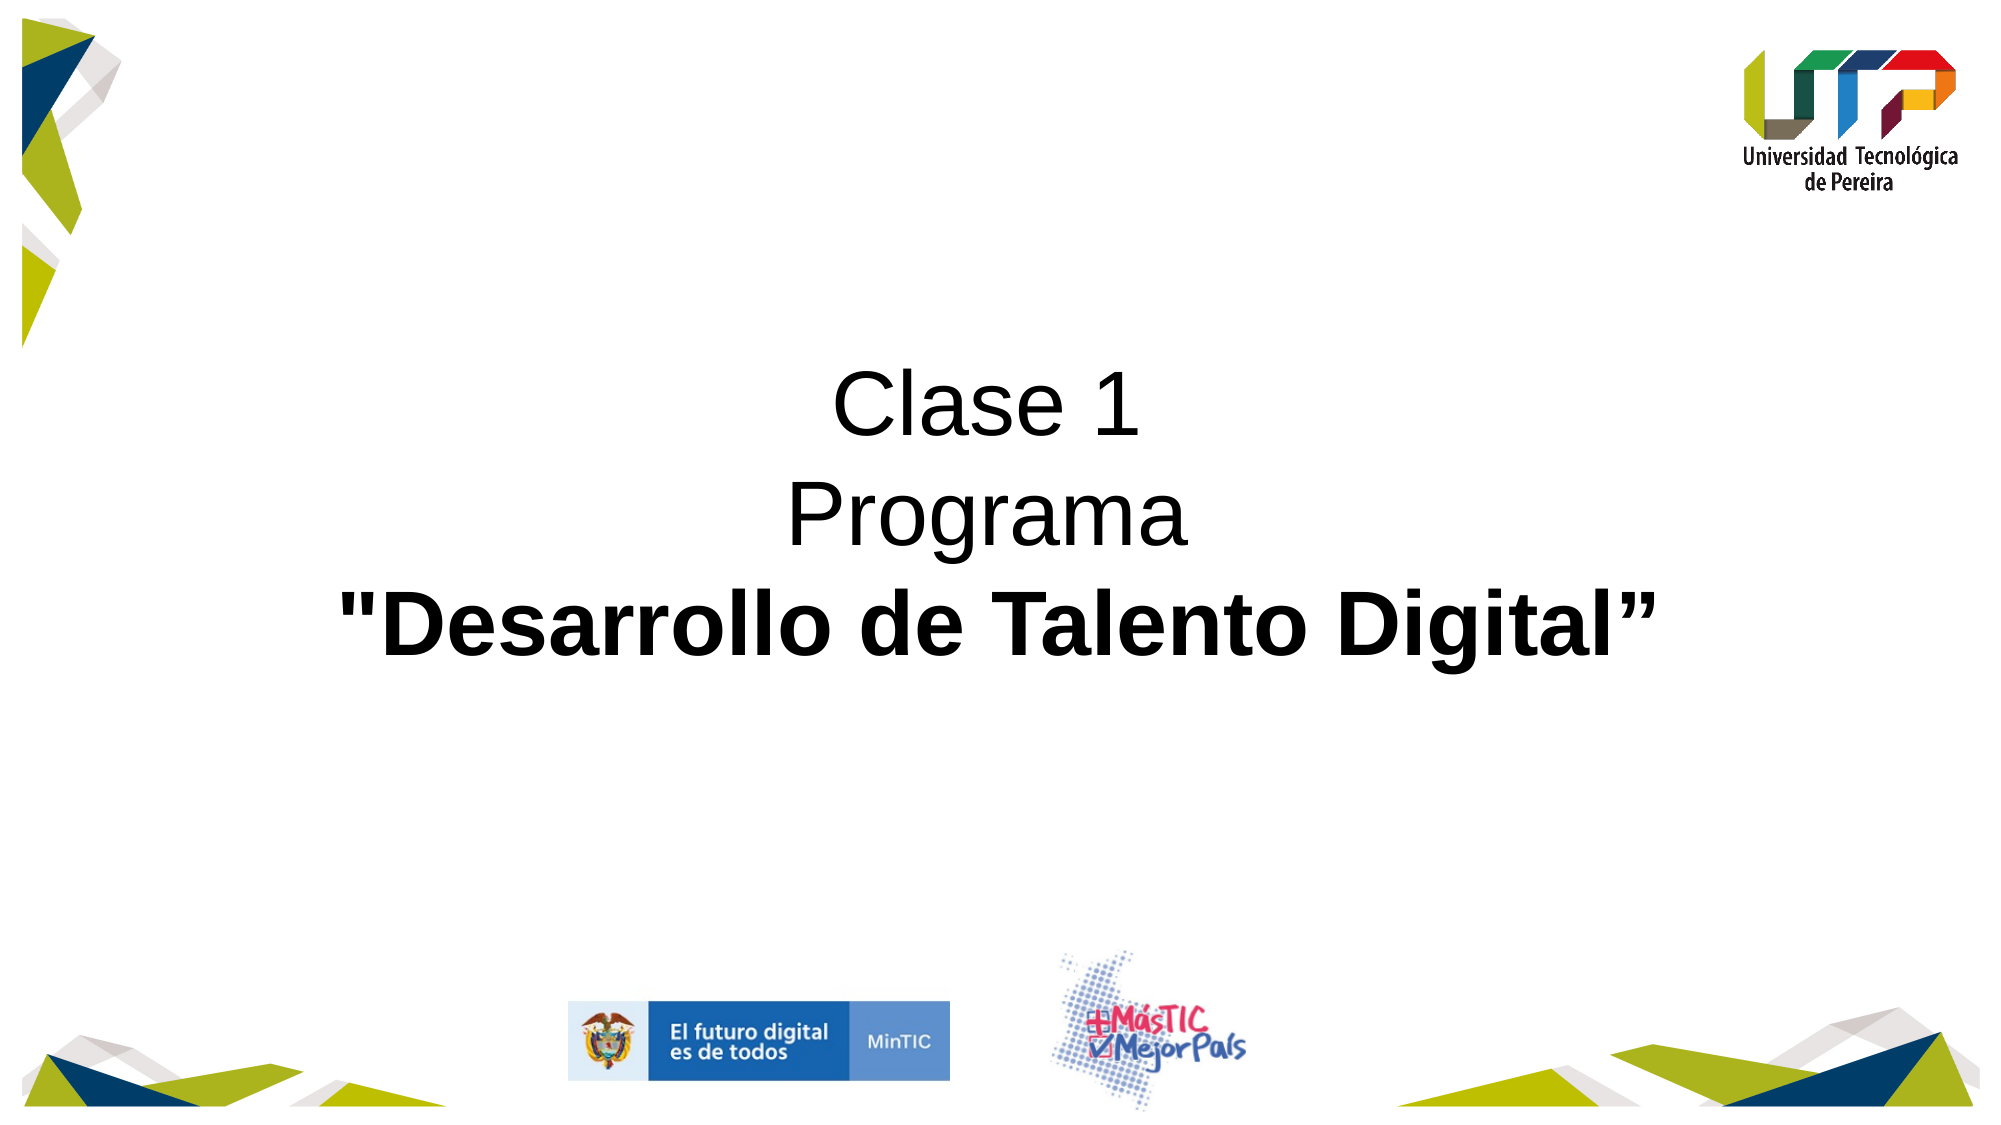

# Clase 1 Programa "Desarrollo de Talento Digital”